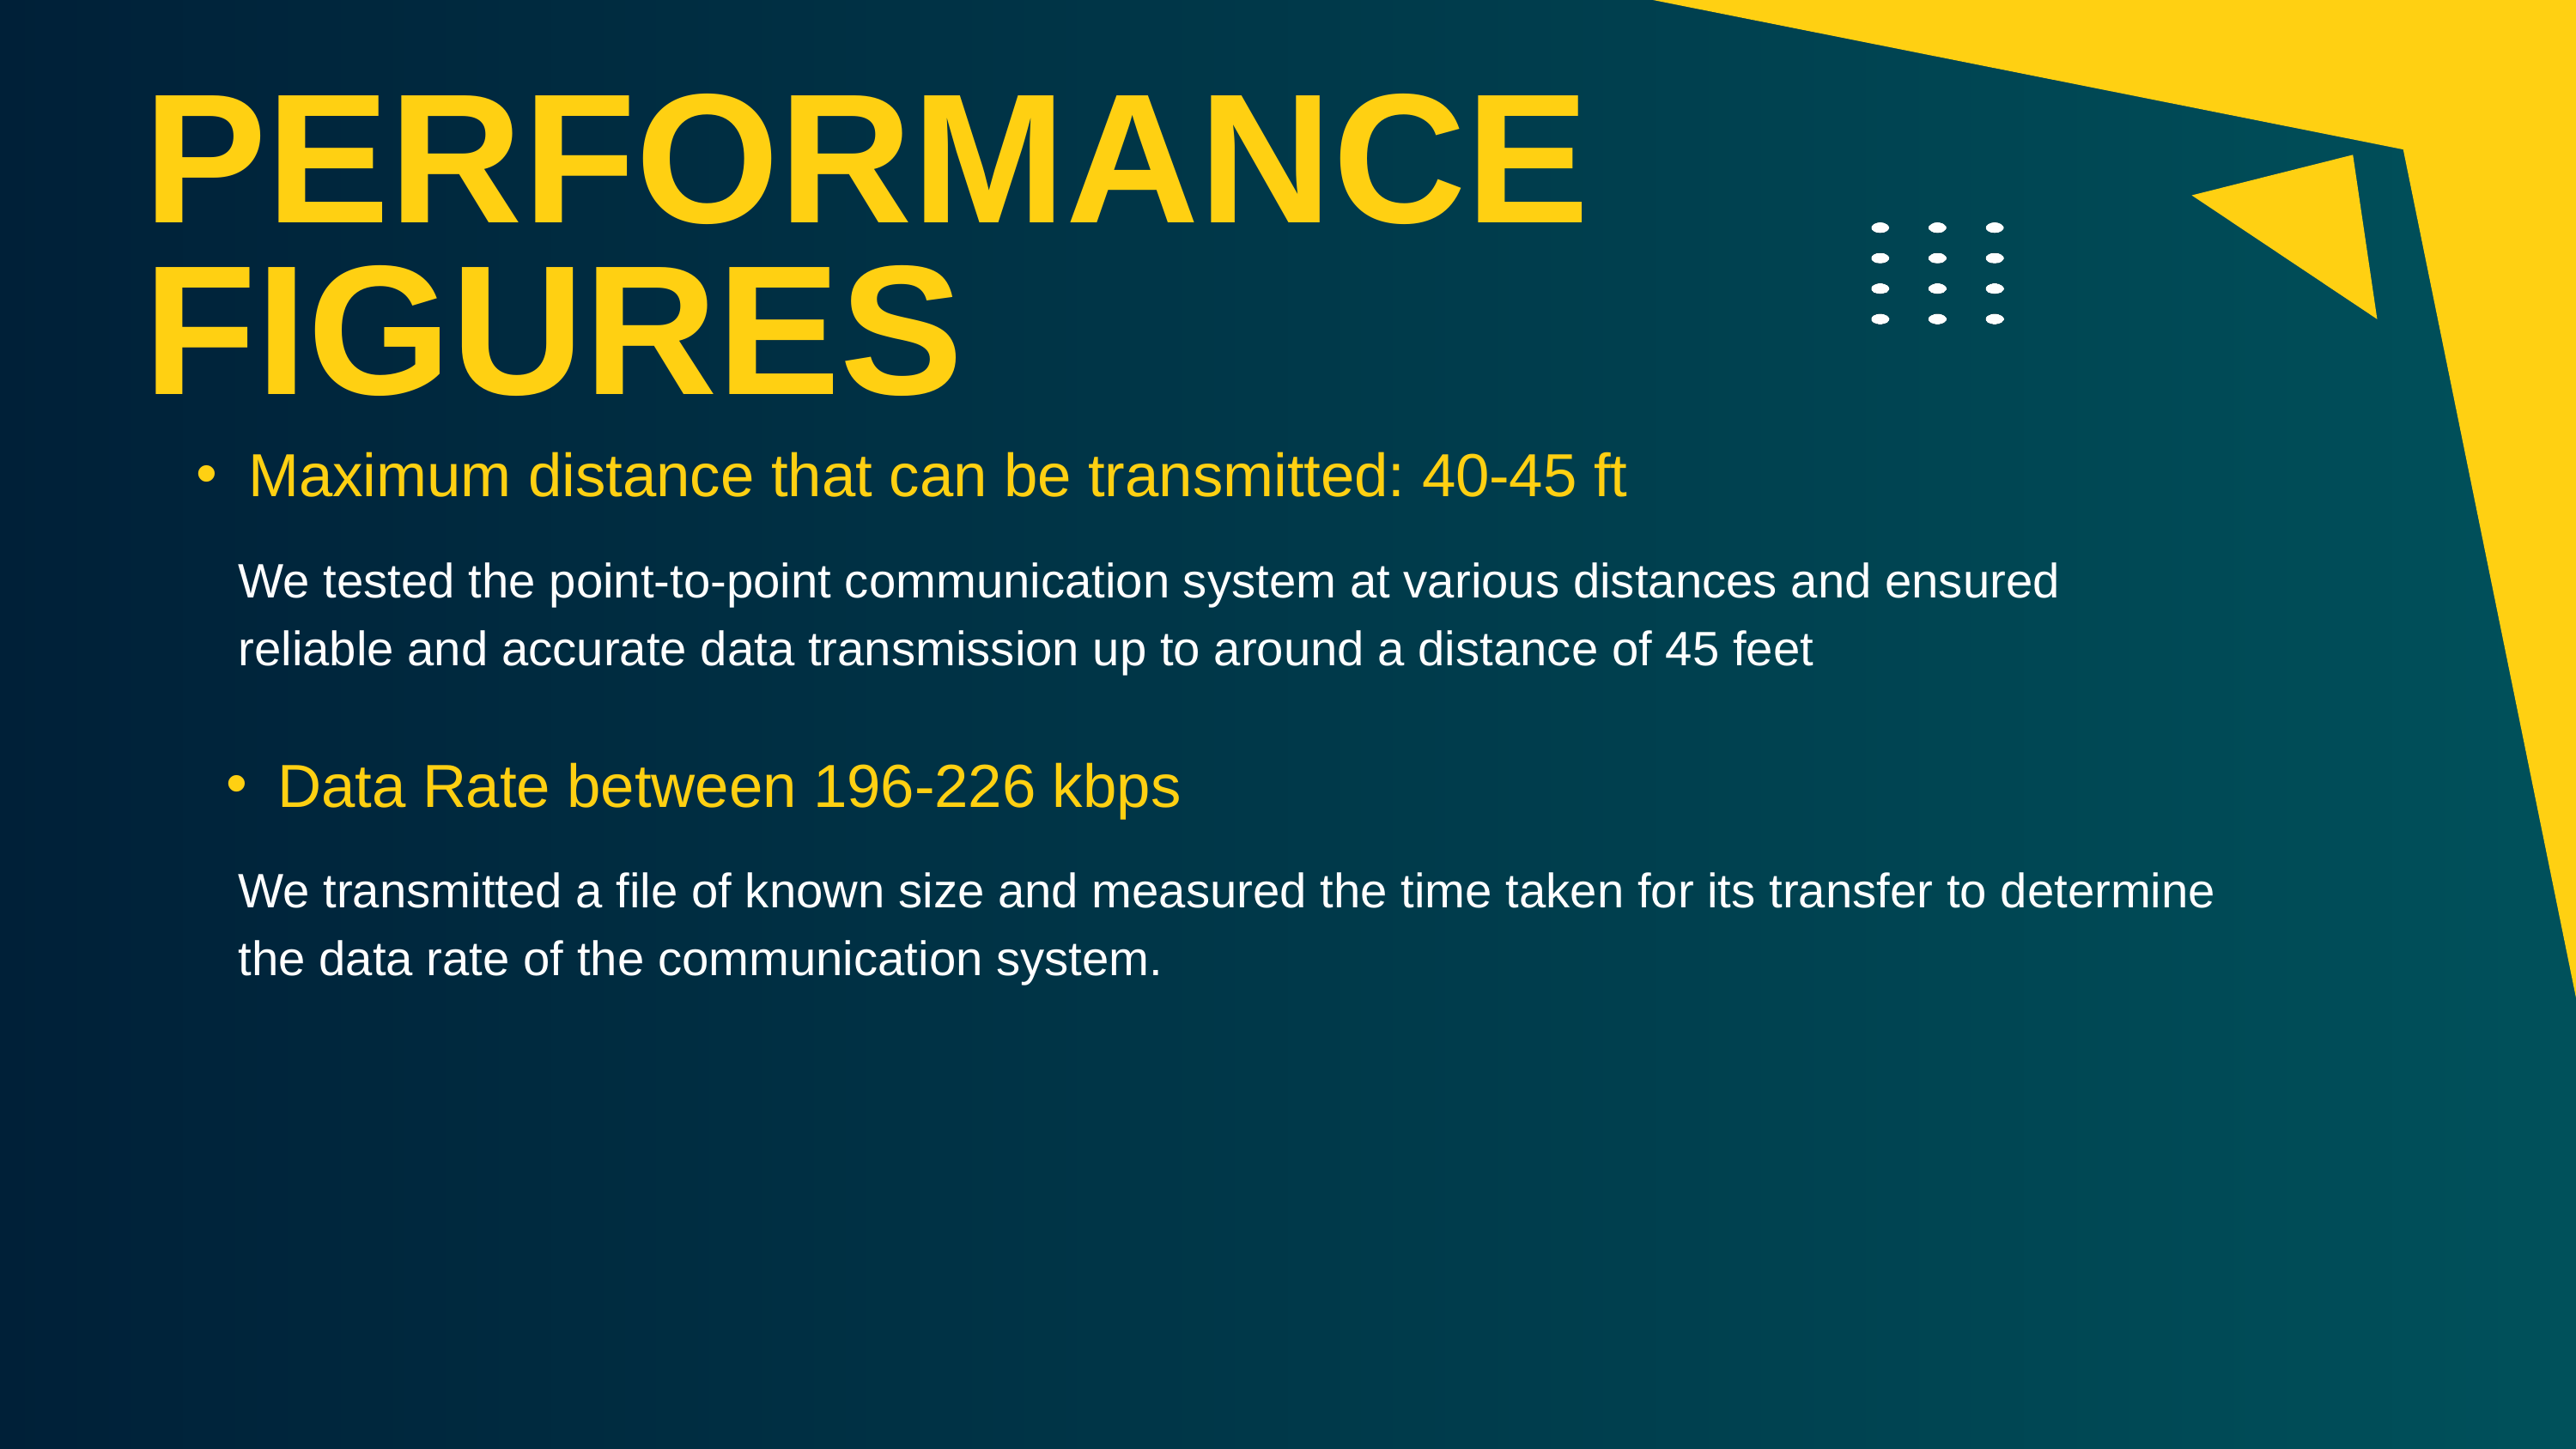

PERFORMANCE FIGURES

Maximum distance that can be transmitted: 40-45 ft
We tested the point-to-point communication system at various distances and ensured reliable and accurate data transmission up to around a distance of 45 feet

Data Rate between 196-226 kbps
We transmitted a file of known size and measured the time taken for its transfer to determine the data rate of the communication system.